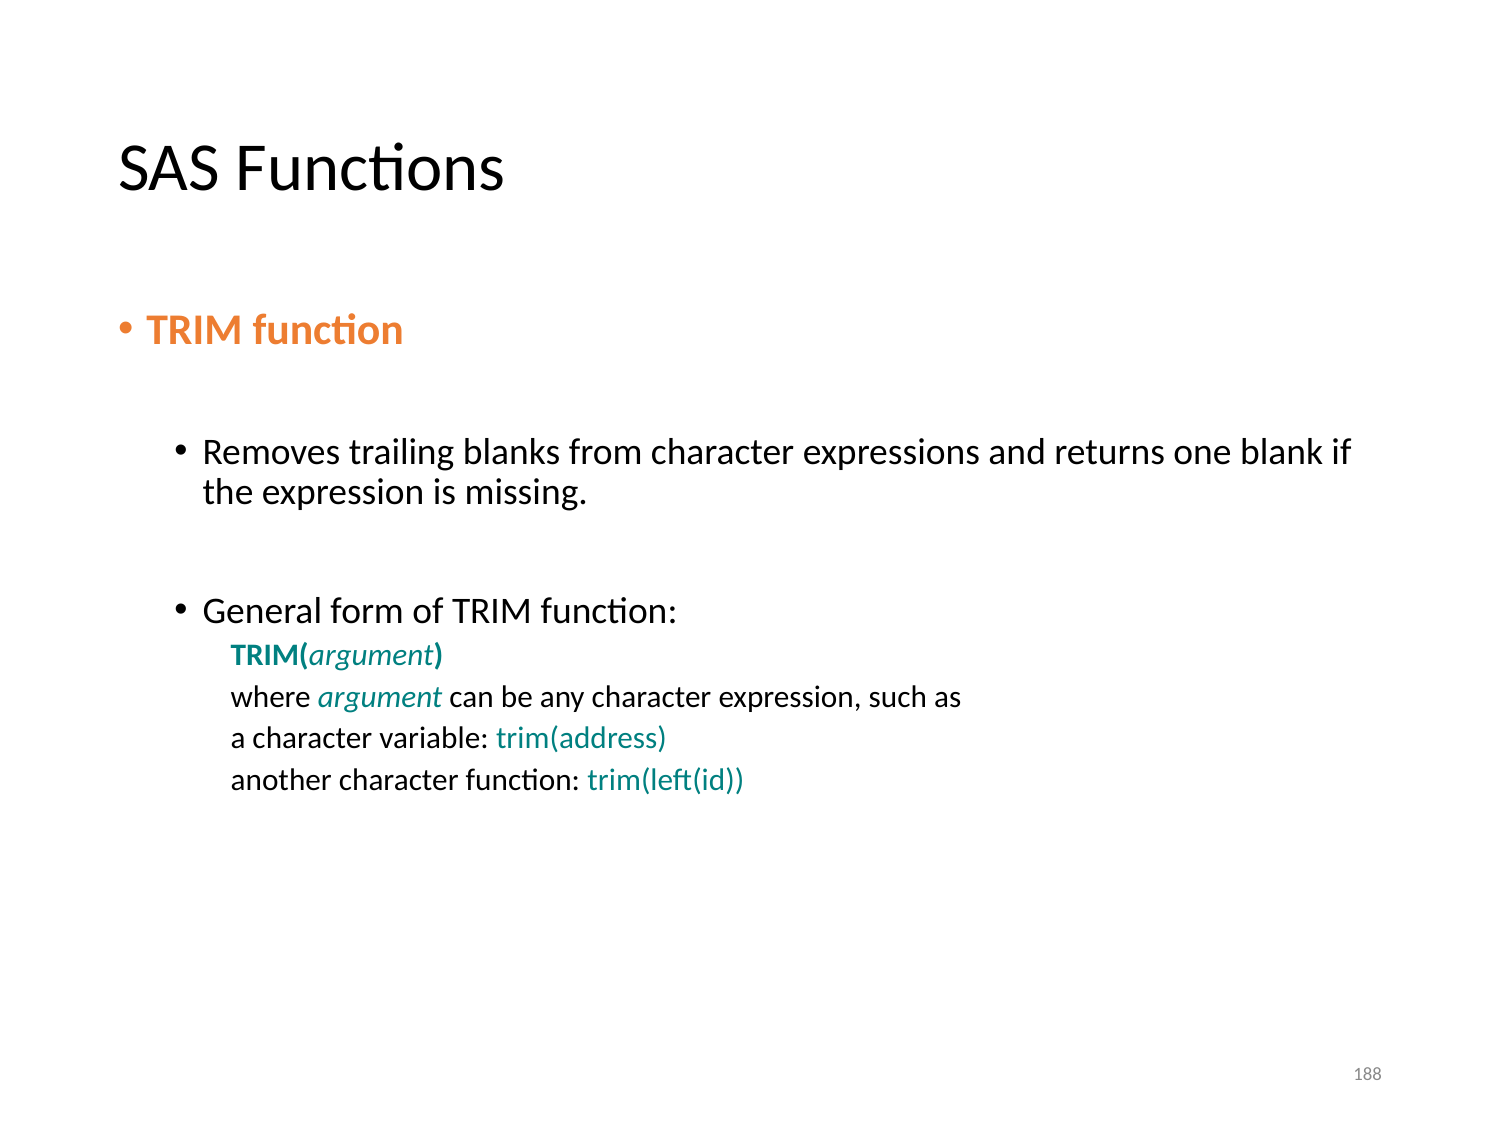

# SAS Functions
TRIM function

Removes trailing blanks from character expressions and returns one blank if the expression is missing.

General form of TRIM function:
TRIM(argument)
where argument can be any character expression, such as
a character variable: trim(address)
another character function: trim(left(id))

188